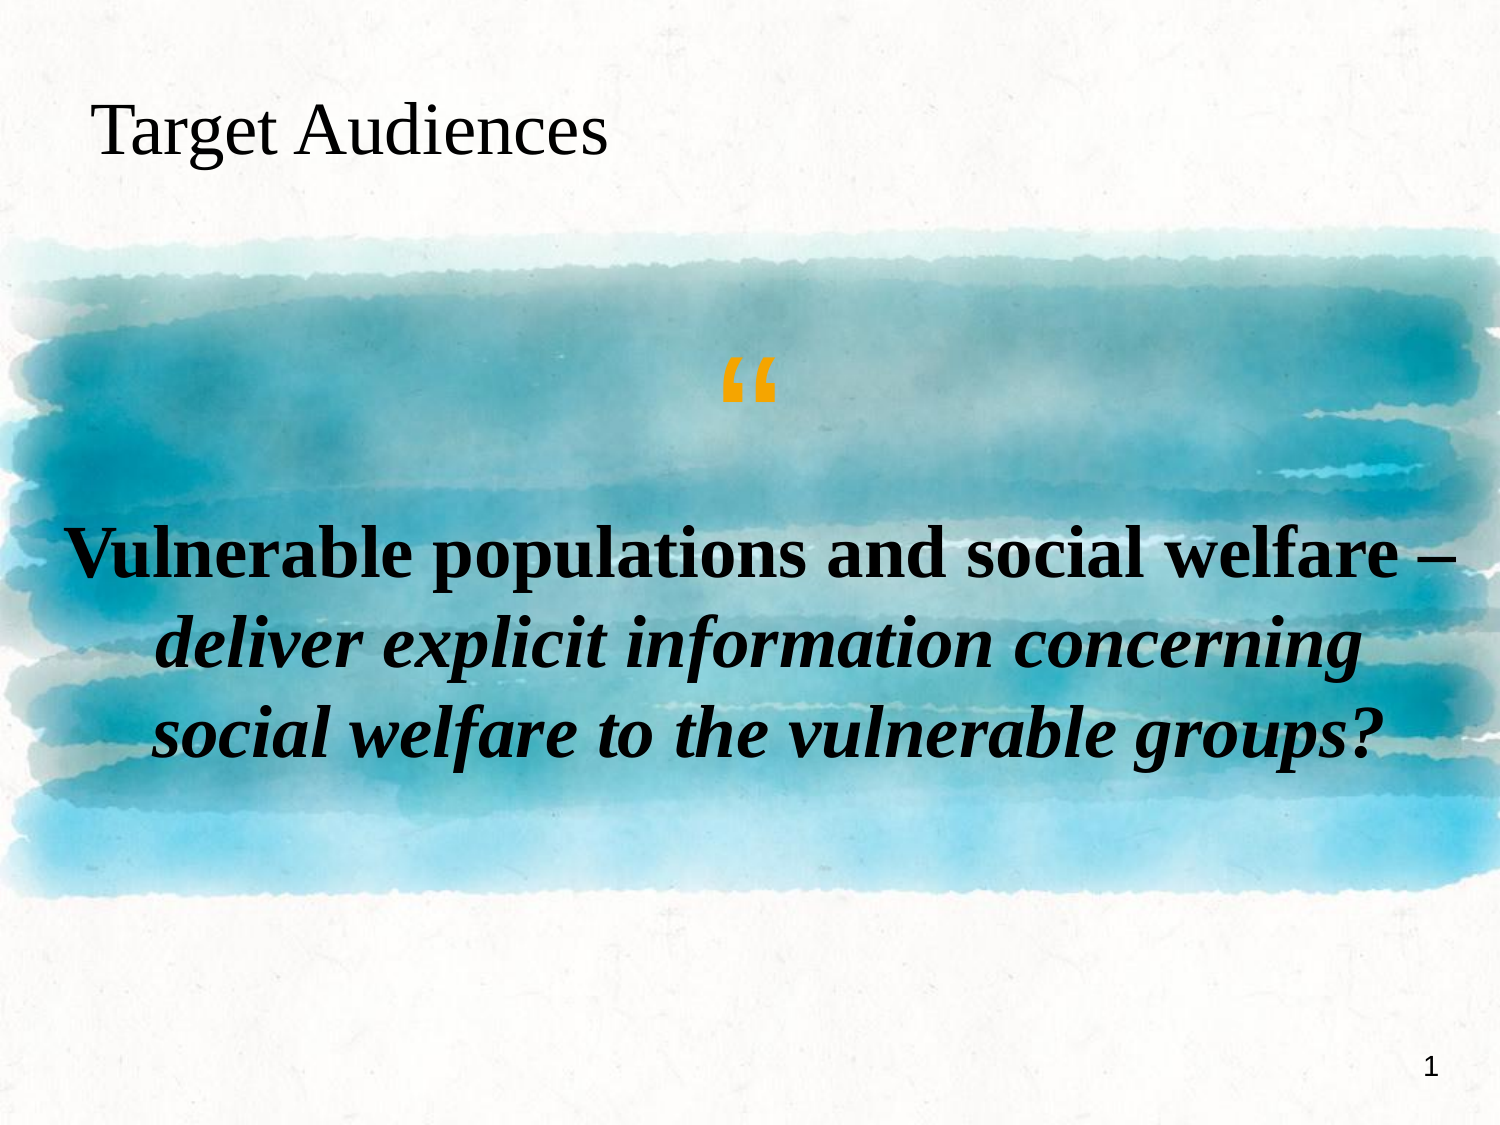

Target Audiences
Vulnerable populations and social welfare –
deliver explicit information concerning
social welfare to the vulnerable groups?
1